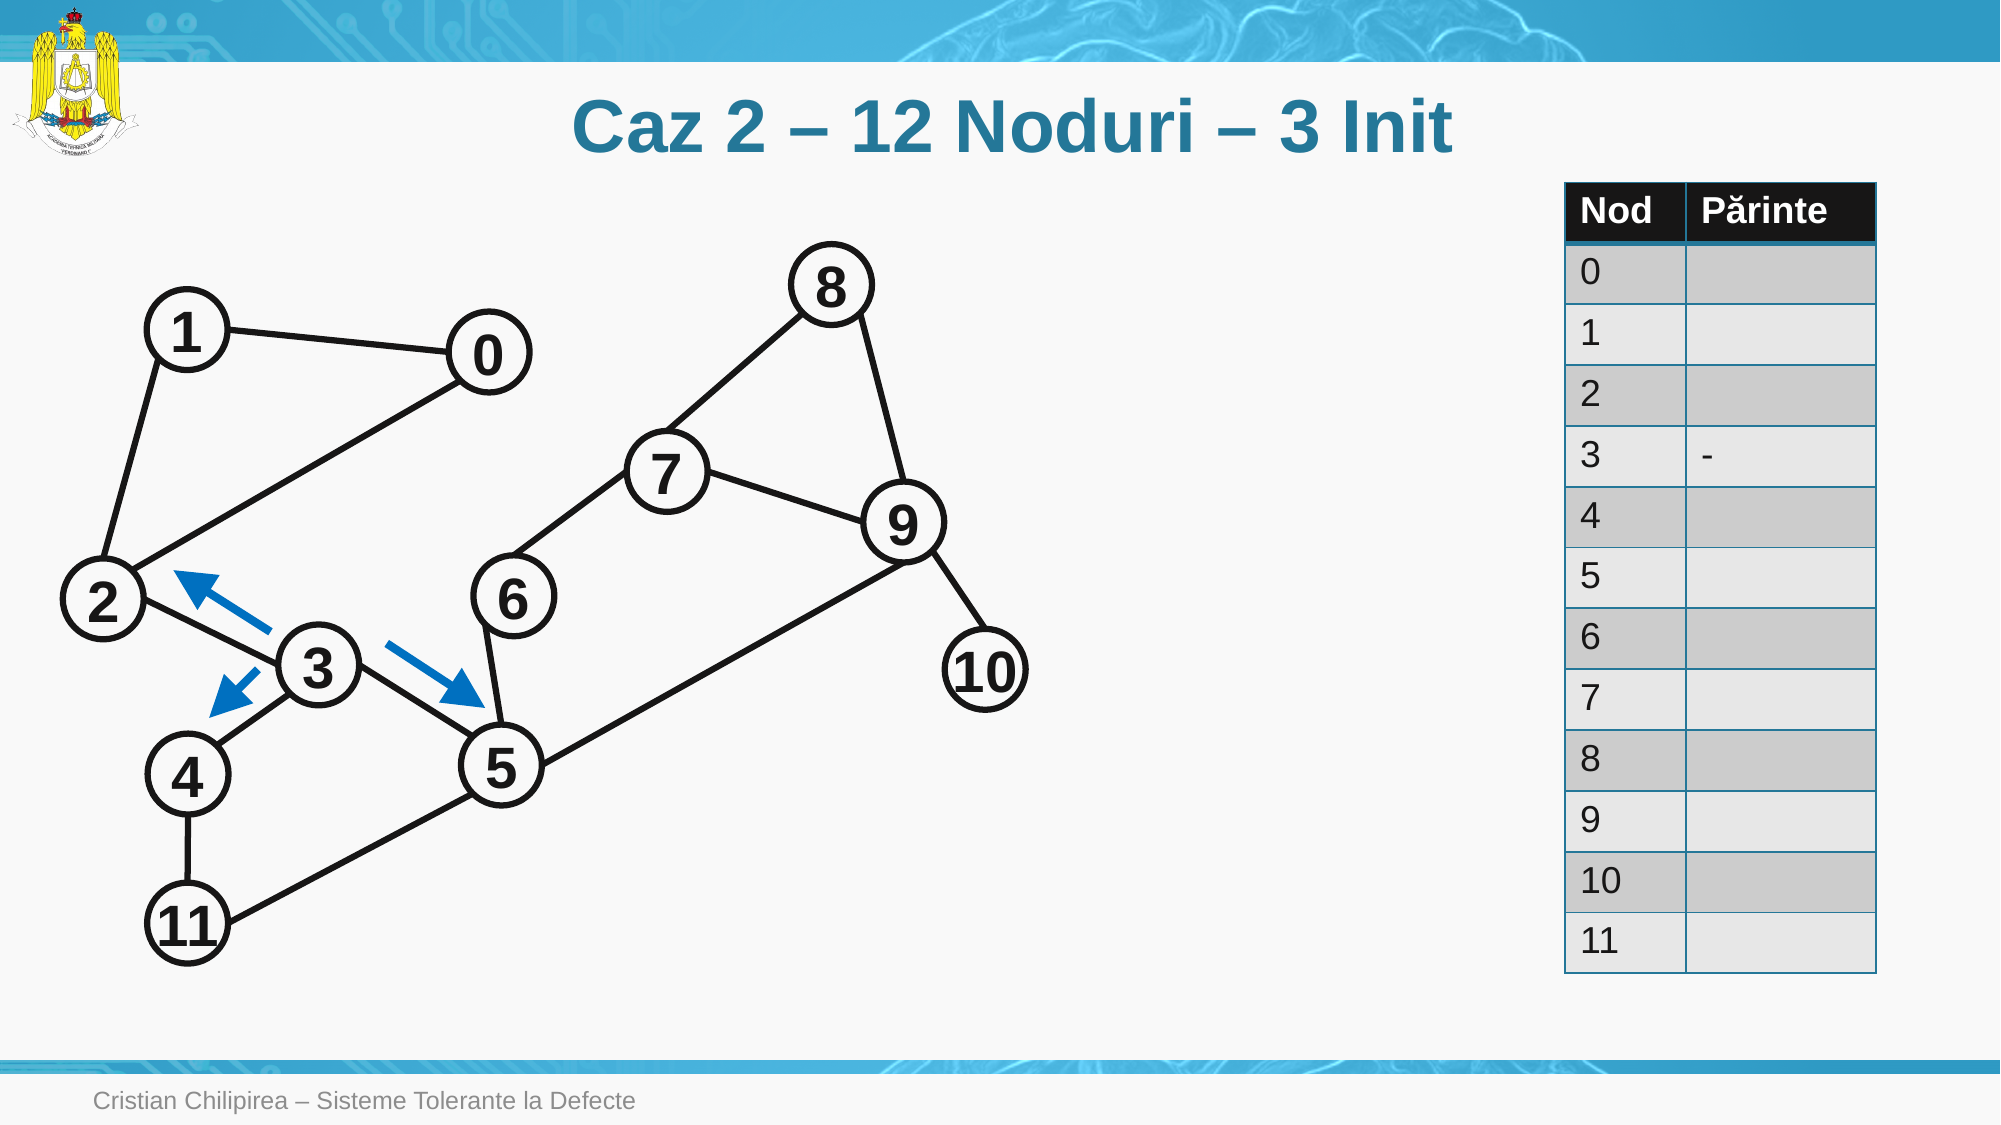

# Caz 2 – 12 Noduri – 3 Init
| Nod | Părinte |
| --- | --- |
| 0 |  |
| 1 |  |
| 2 |  |
| 3 | - |
| 4 |  |
| 5 |  |
| 6 |  |
| 7 |  |
| 8 |  |
| 9 |  |
| 10 |  |
| 11 |  |
8
1
0
7
9
6
2
3
10
5
4
11
Cristian Chilipirea – Sisteme Tolerante la Defecte